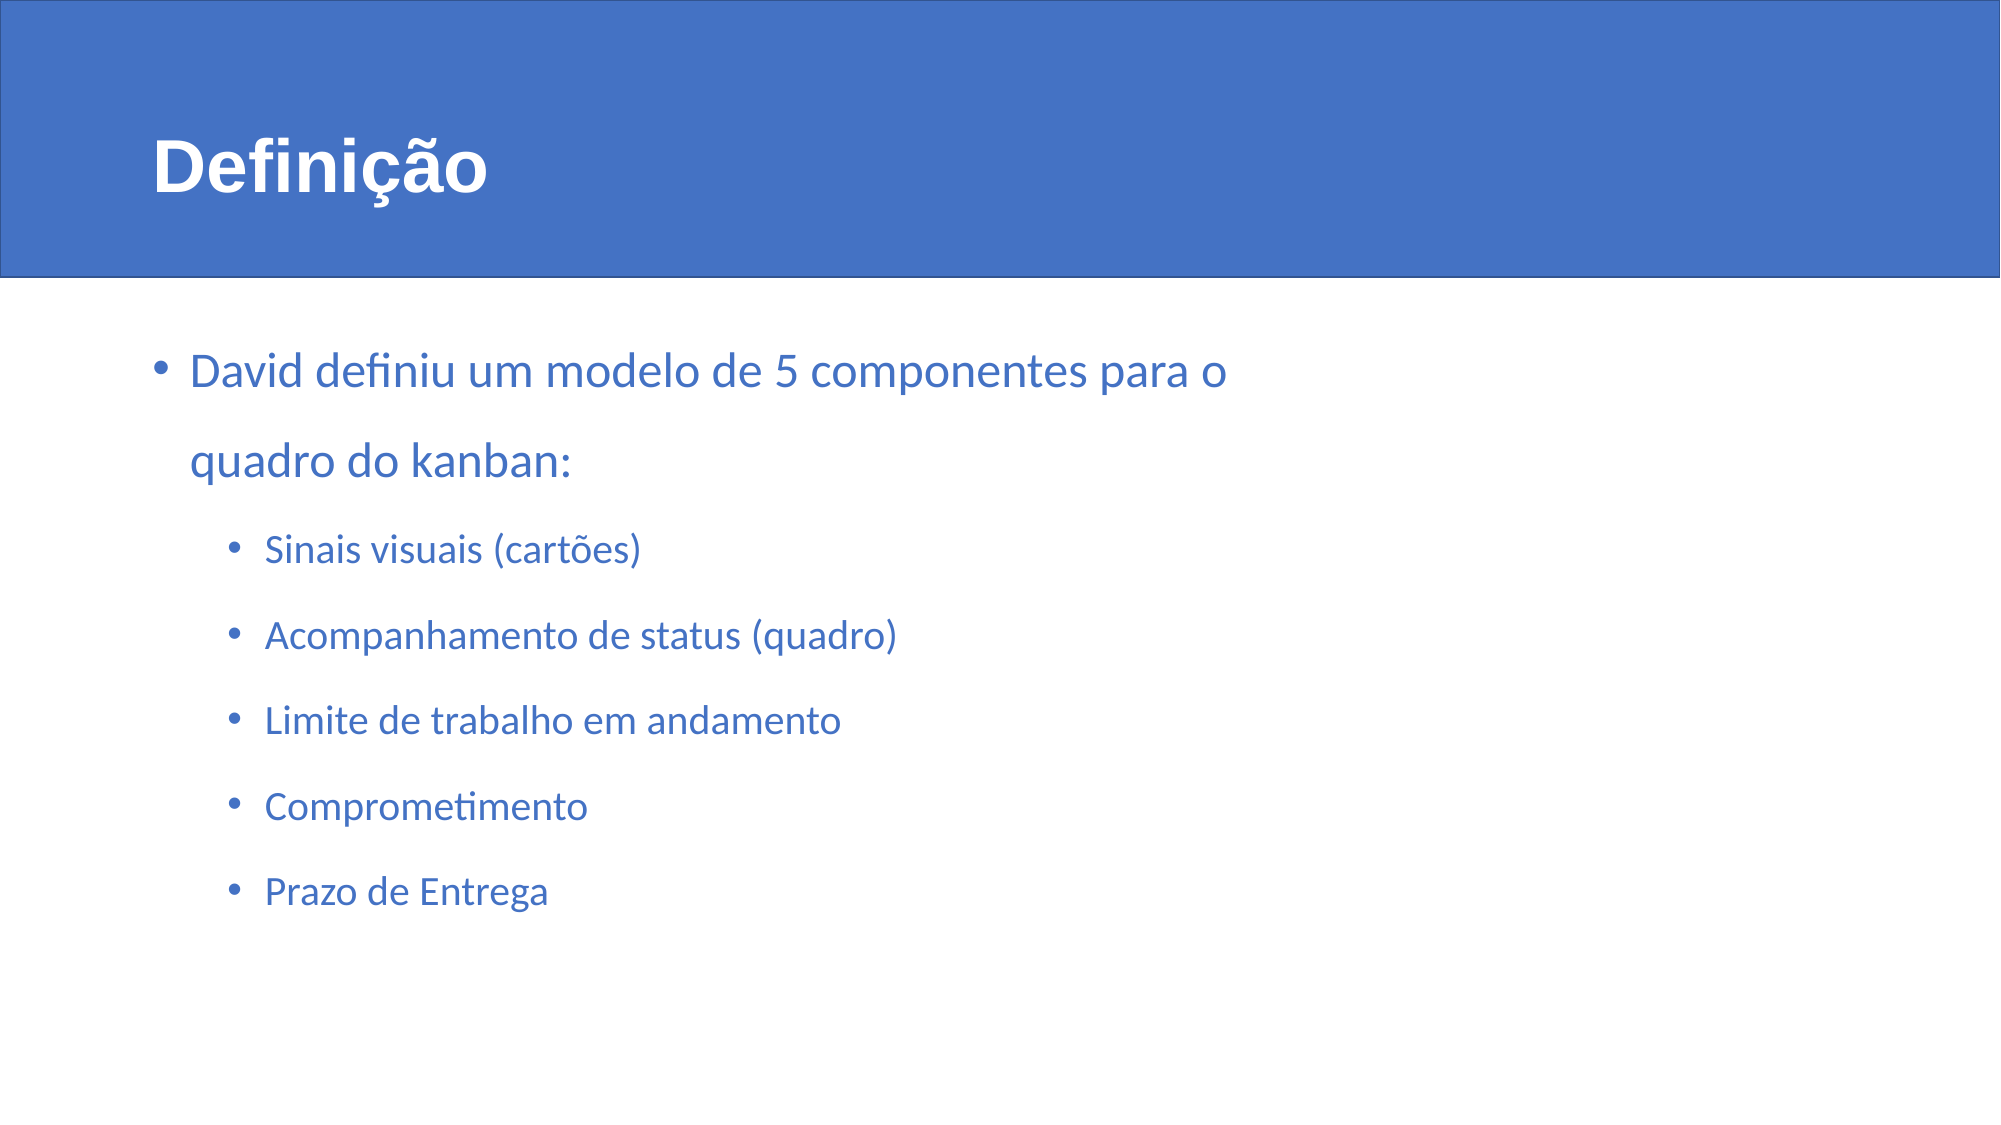

# Definição
David definiu um modelo de 5 componentes para o quadro do kanban:
Sinais visuais (cartões)
Acompanhamento de status (quadro)
Limite de trabalho em andamento
Comprometimento
Prazo de Entrega